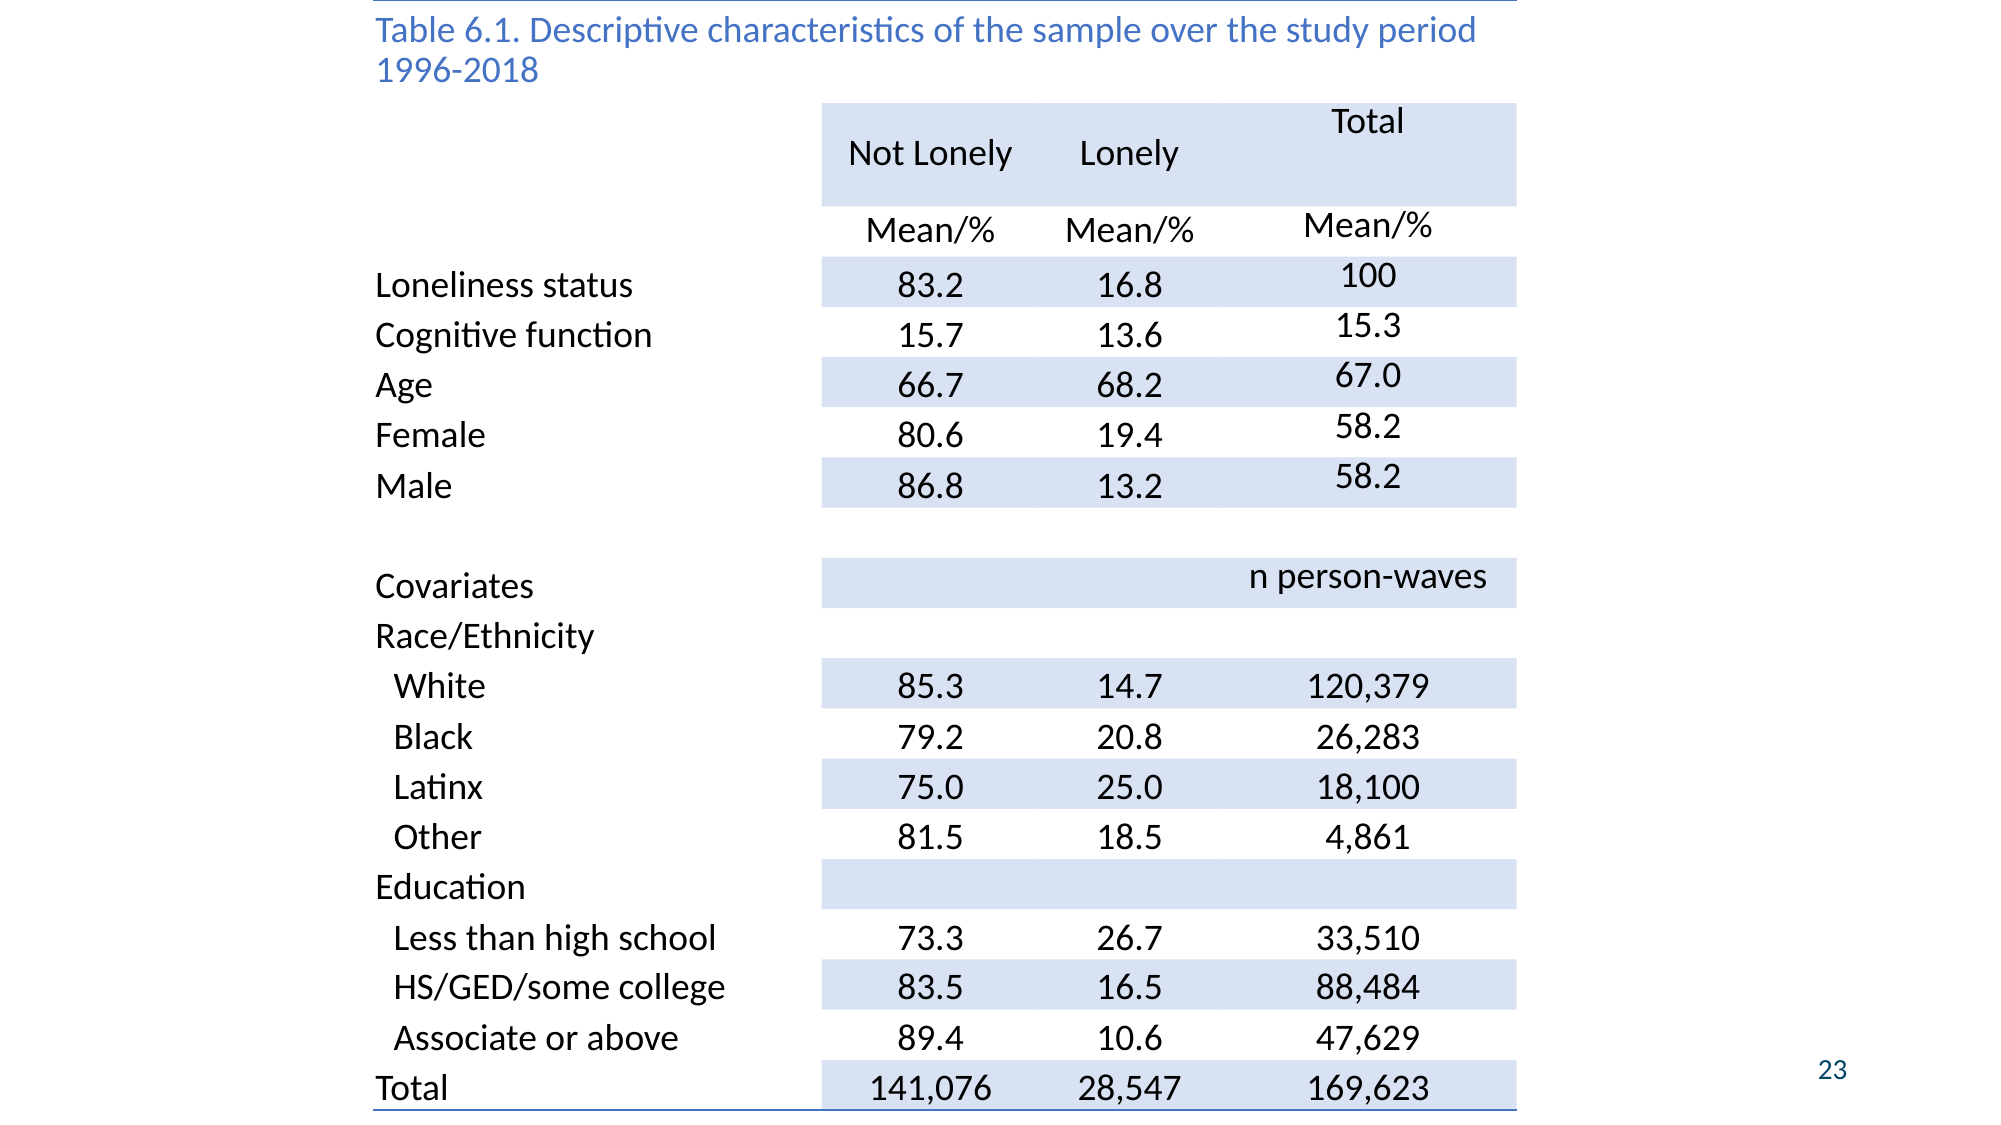

| Table 6.1. Descriptive characteristics of the sample over the study period 1996-2018 |  |  |  |
| --- | --- | --- | --- |
|  | Not Lonely | Lonely | Total |
|  | Mean/% | Mean/% | Mean/% |
| Loneliness status | 83.2 | 16.8 | 100 |
| Cognitive function | 15.7 | 13.6 | 15.3 |
| Age | 66.7 | 68.2 | 67.0 |
| Female | 80.6 | 19.4 | 58.2 |
| Male | 86.8 | 13.2 | 58.2 |
|  |  |  |  |
| Covariates |  |  | n person-waves |
| Race/Ethnicity |  |  |  |
| White | 85.3 | 14.7 | 120,379 |
| Black | 79.2 | 20.8 | 26,283 |
| Latinx | 75.0 | 25.0 | 18,100 |
| Other | 81.5 | 18.5 | 4,861 |
| Education |  |  |  |
| Less than high school | 73.3 | 26.7 | 33,510 |
| HS/GED/some college | 83.5 | 16.5 | 88,484 |
| Associate or above | 89.4 | 10.6 | 47,629 |
| Total | 141,076 | 28,547 | 169,623 |
23